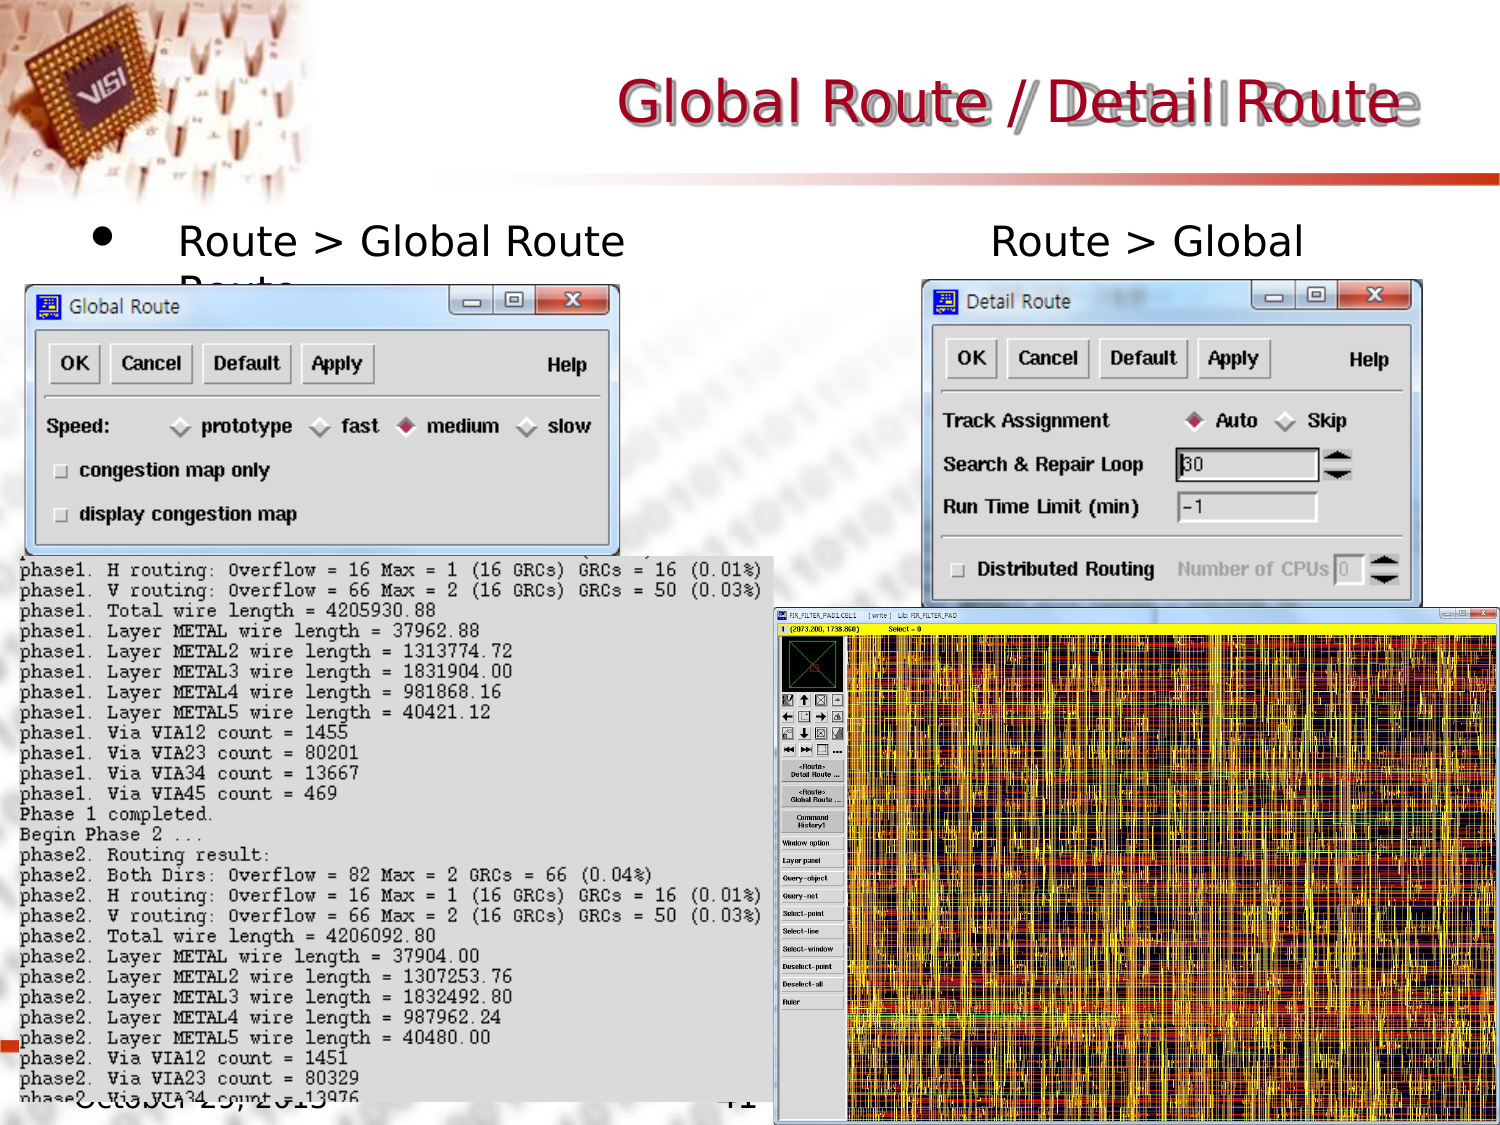

# Global Route / Detail Route

Route > Global Route
Route > Global
Route

October 29, 2013	41

CSA & VLSI Lab.